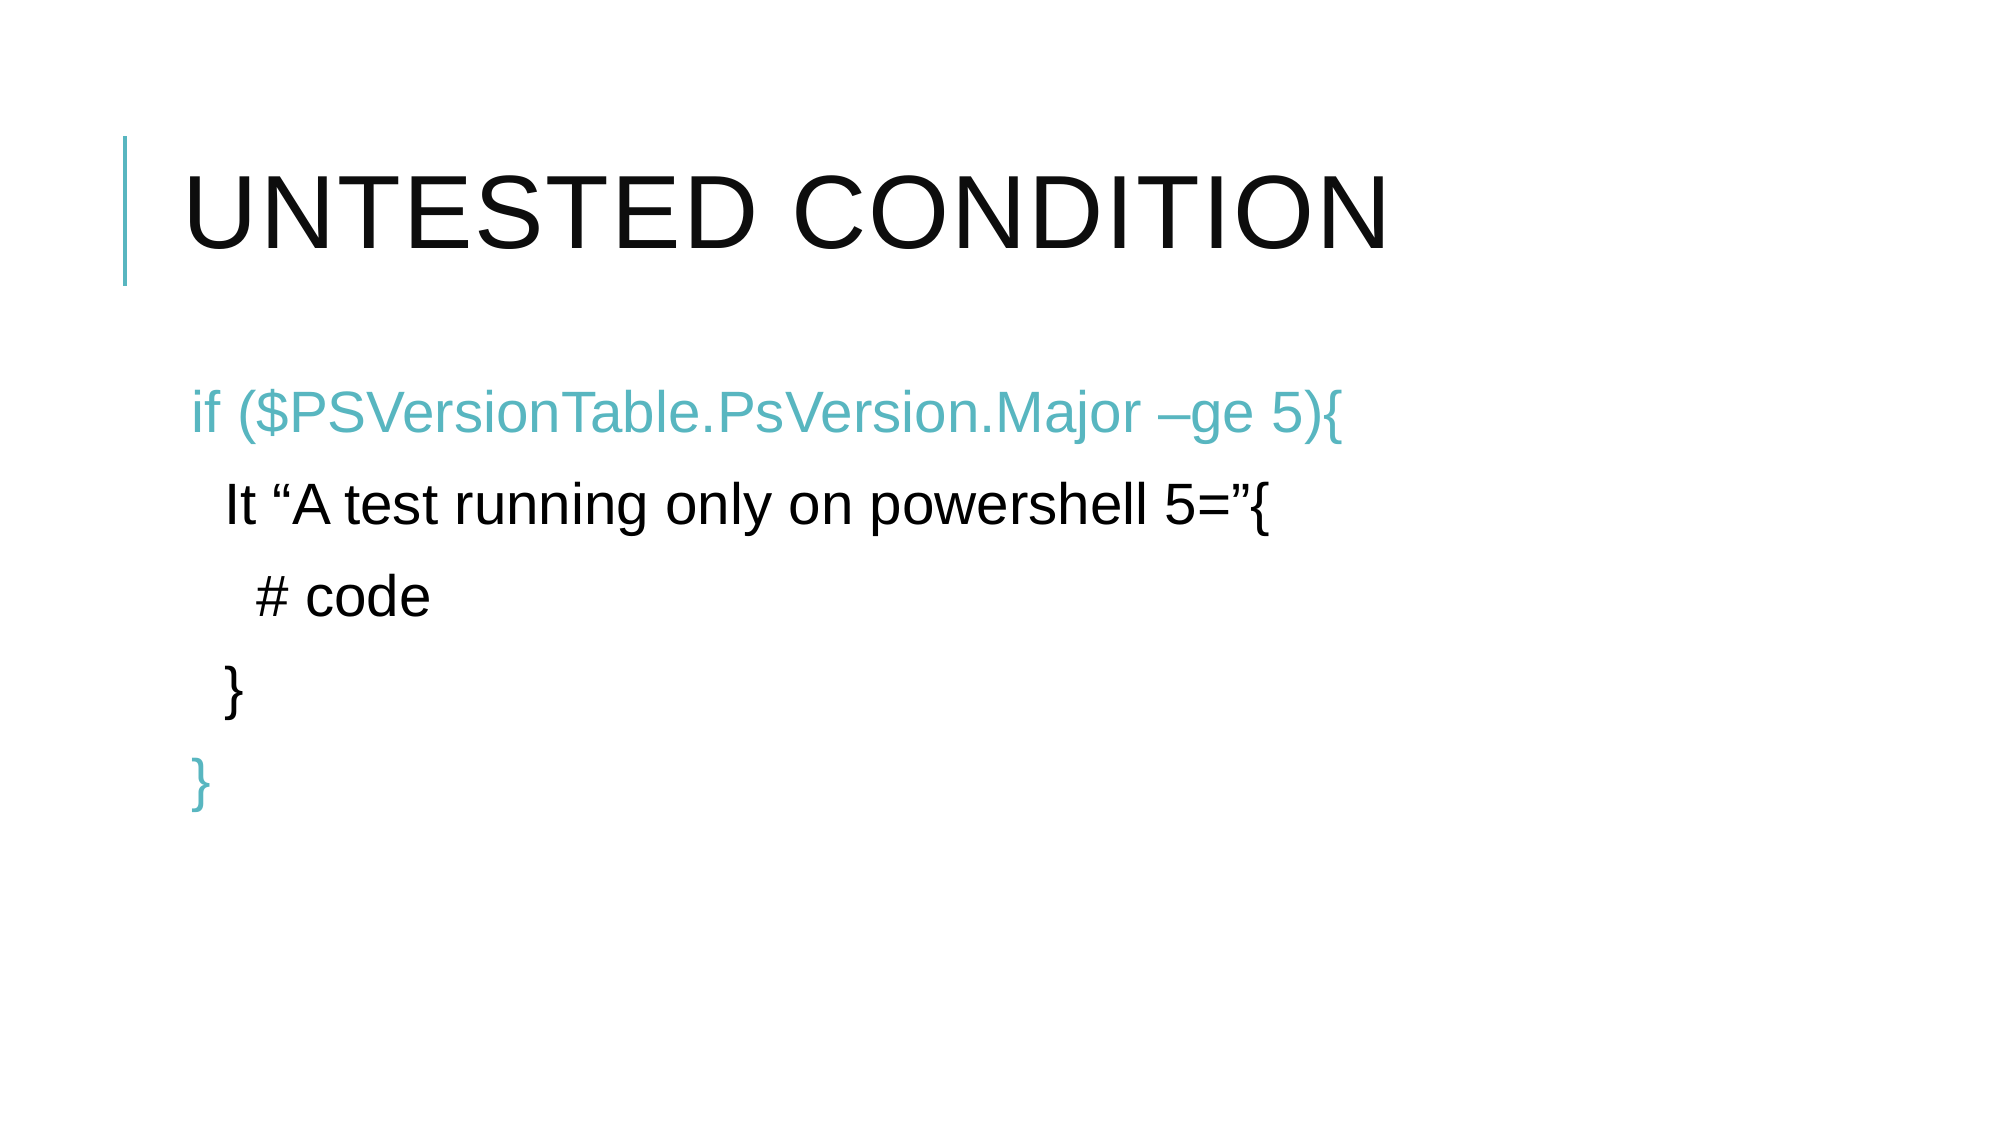

# Untested condition
if ($PSVersionTable.PsVersion.Major –ge 5){
  It “A test running only on powershell 5=”{
    # code
  }
}